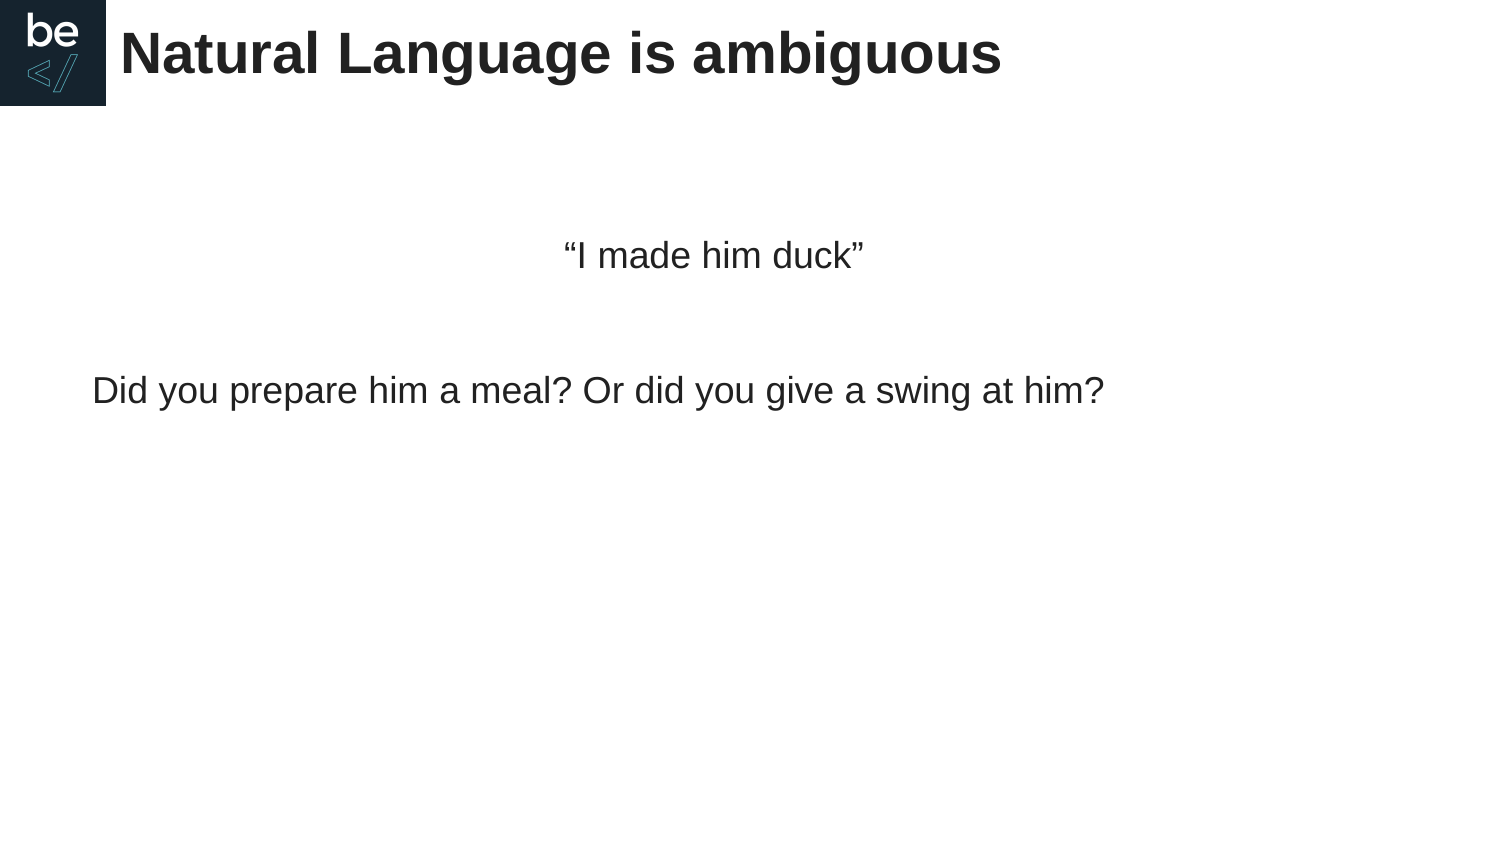

# Natural Language is ambiguous
“I made him duck”

Did you prepare him a meal? Or did you give a swing at him?